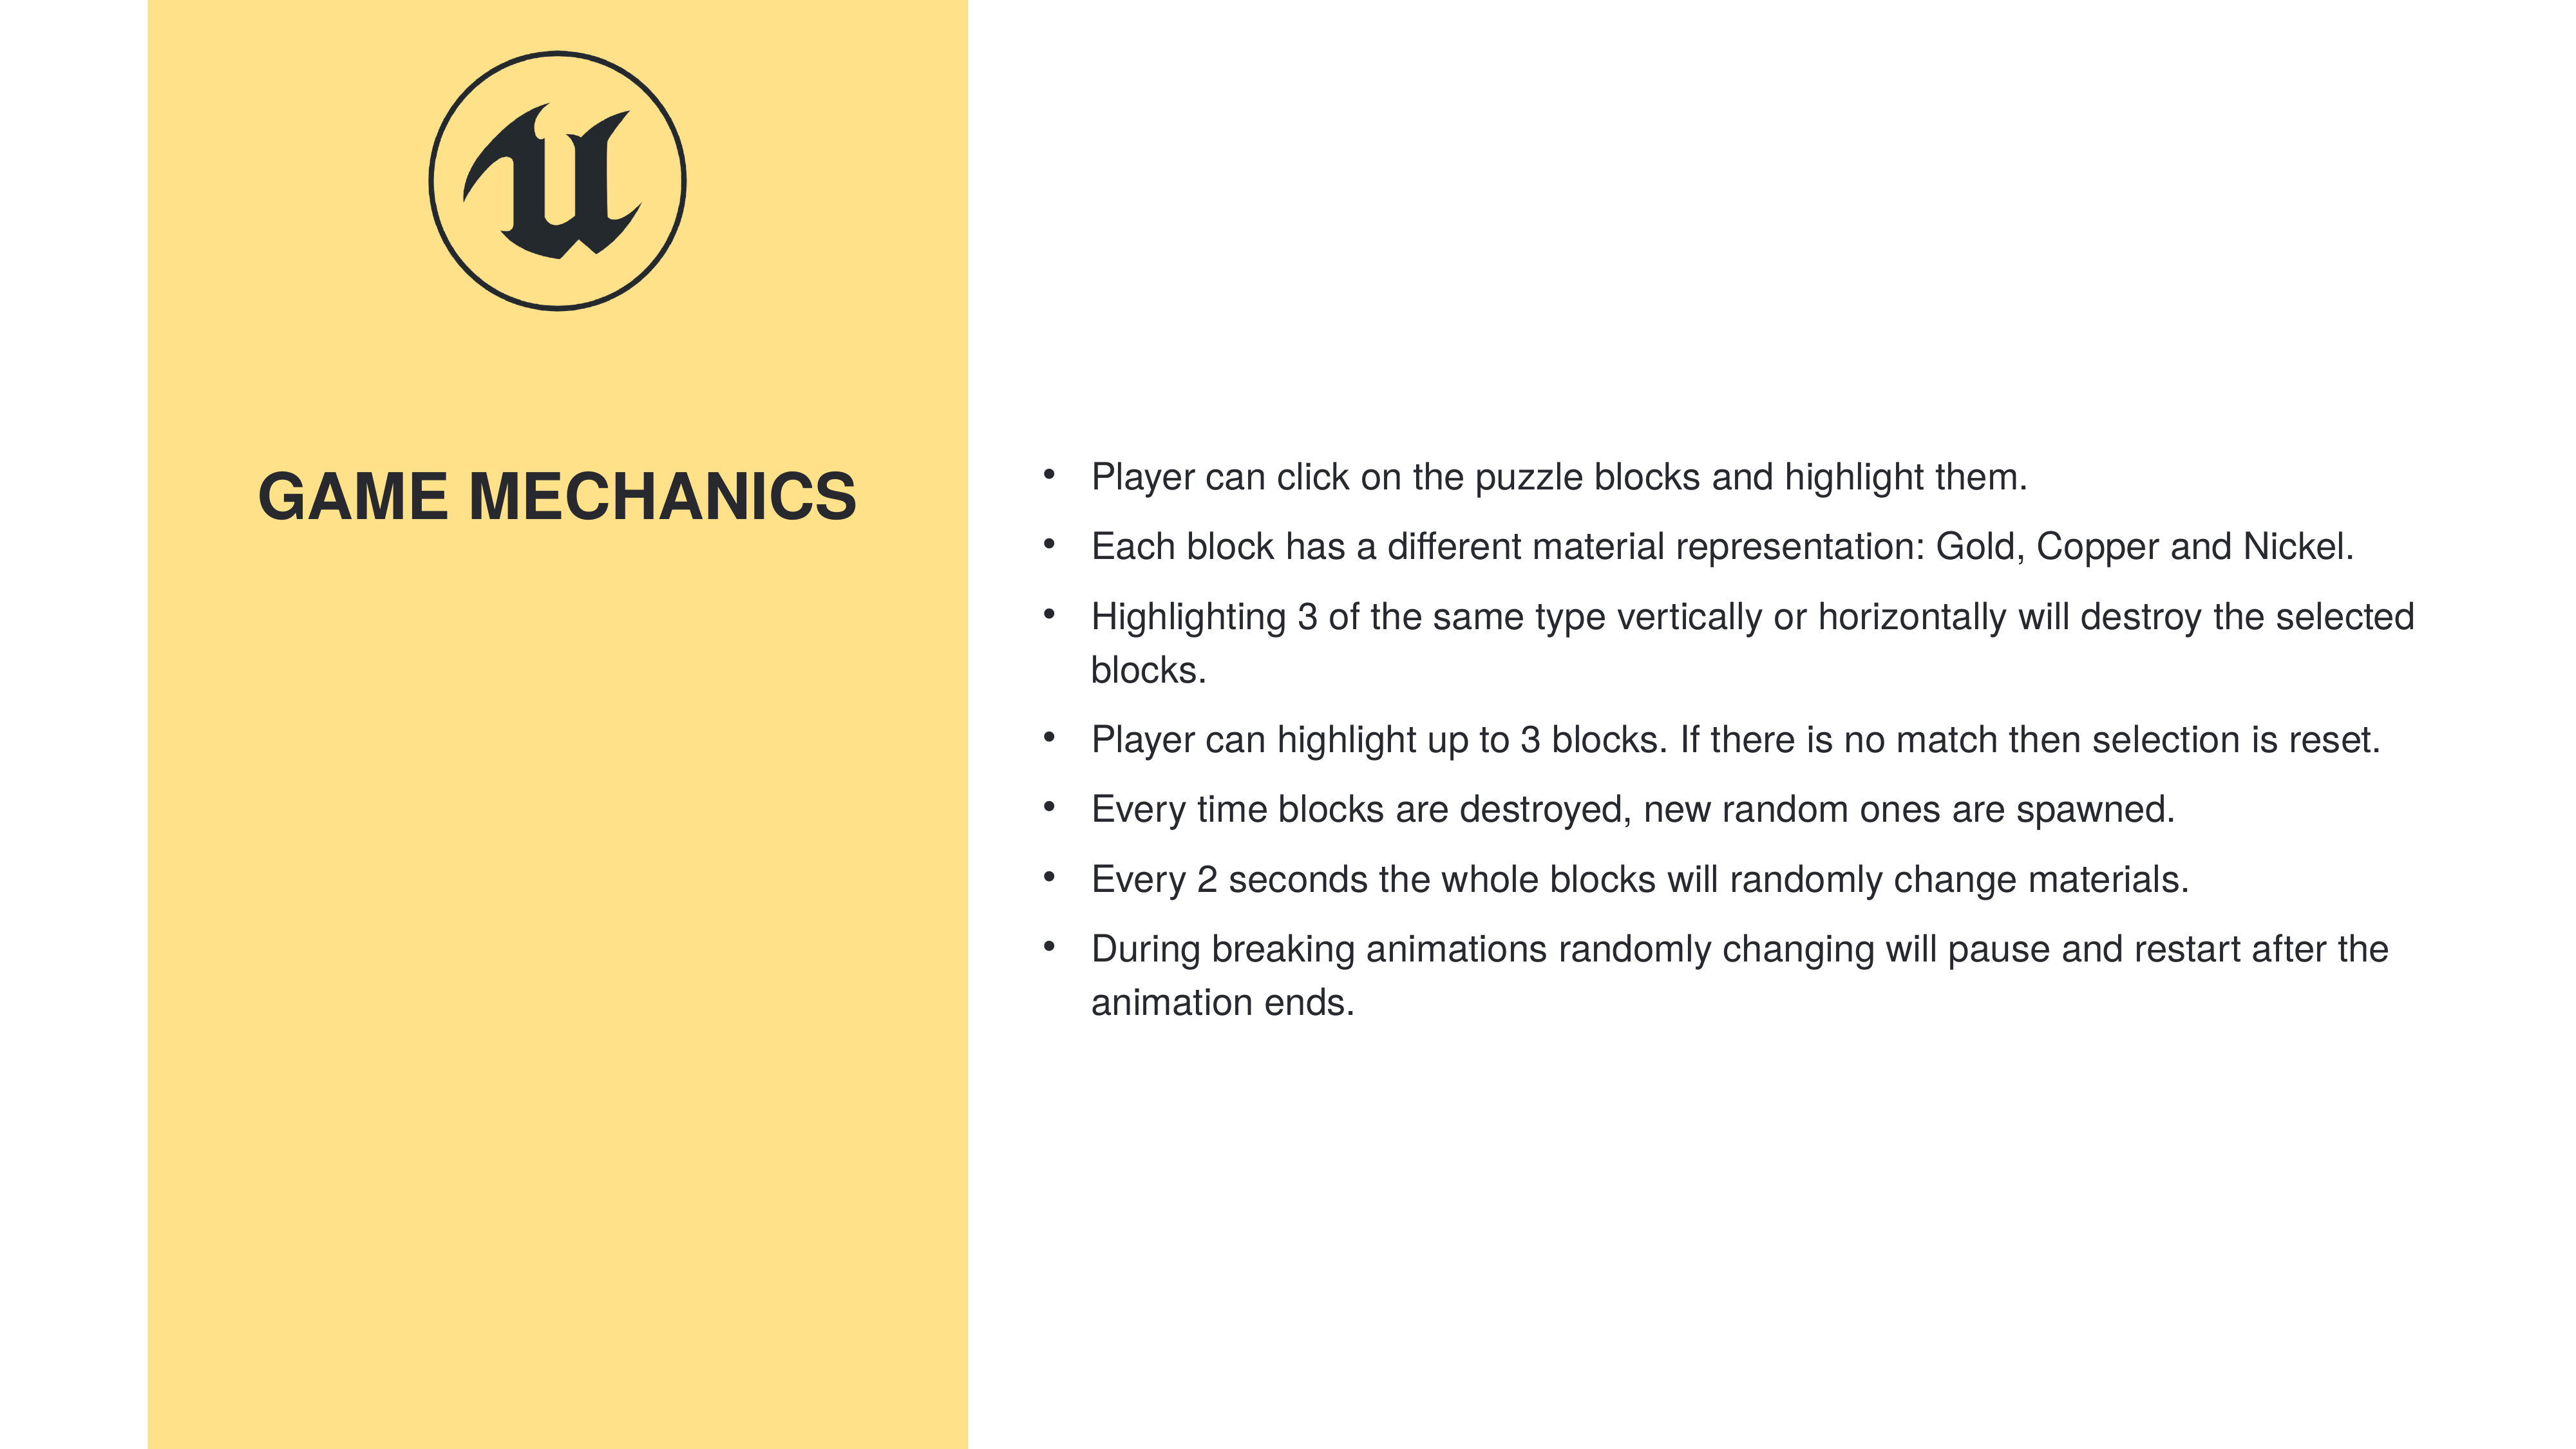

GAME MECHANICS
Player can click on the puzzle blocks and highlight them.
Each block has a different material representation: Gold, Copper and Nickel.
Highlighting 3 of the same type vertically or horizontally will destroy the selected blocks.
Player can highlight up to 3 blocks. If there is no match then selection is reset.
Every time blocks are destroyed, new random ones are spawned.
Every 2 seconds the whole blocks will randomly change materials.
During breaking animations randomly changing will pause and restart after the animation ends.